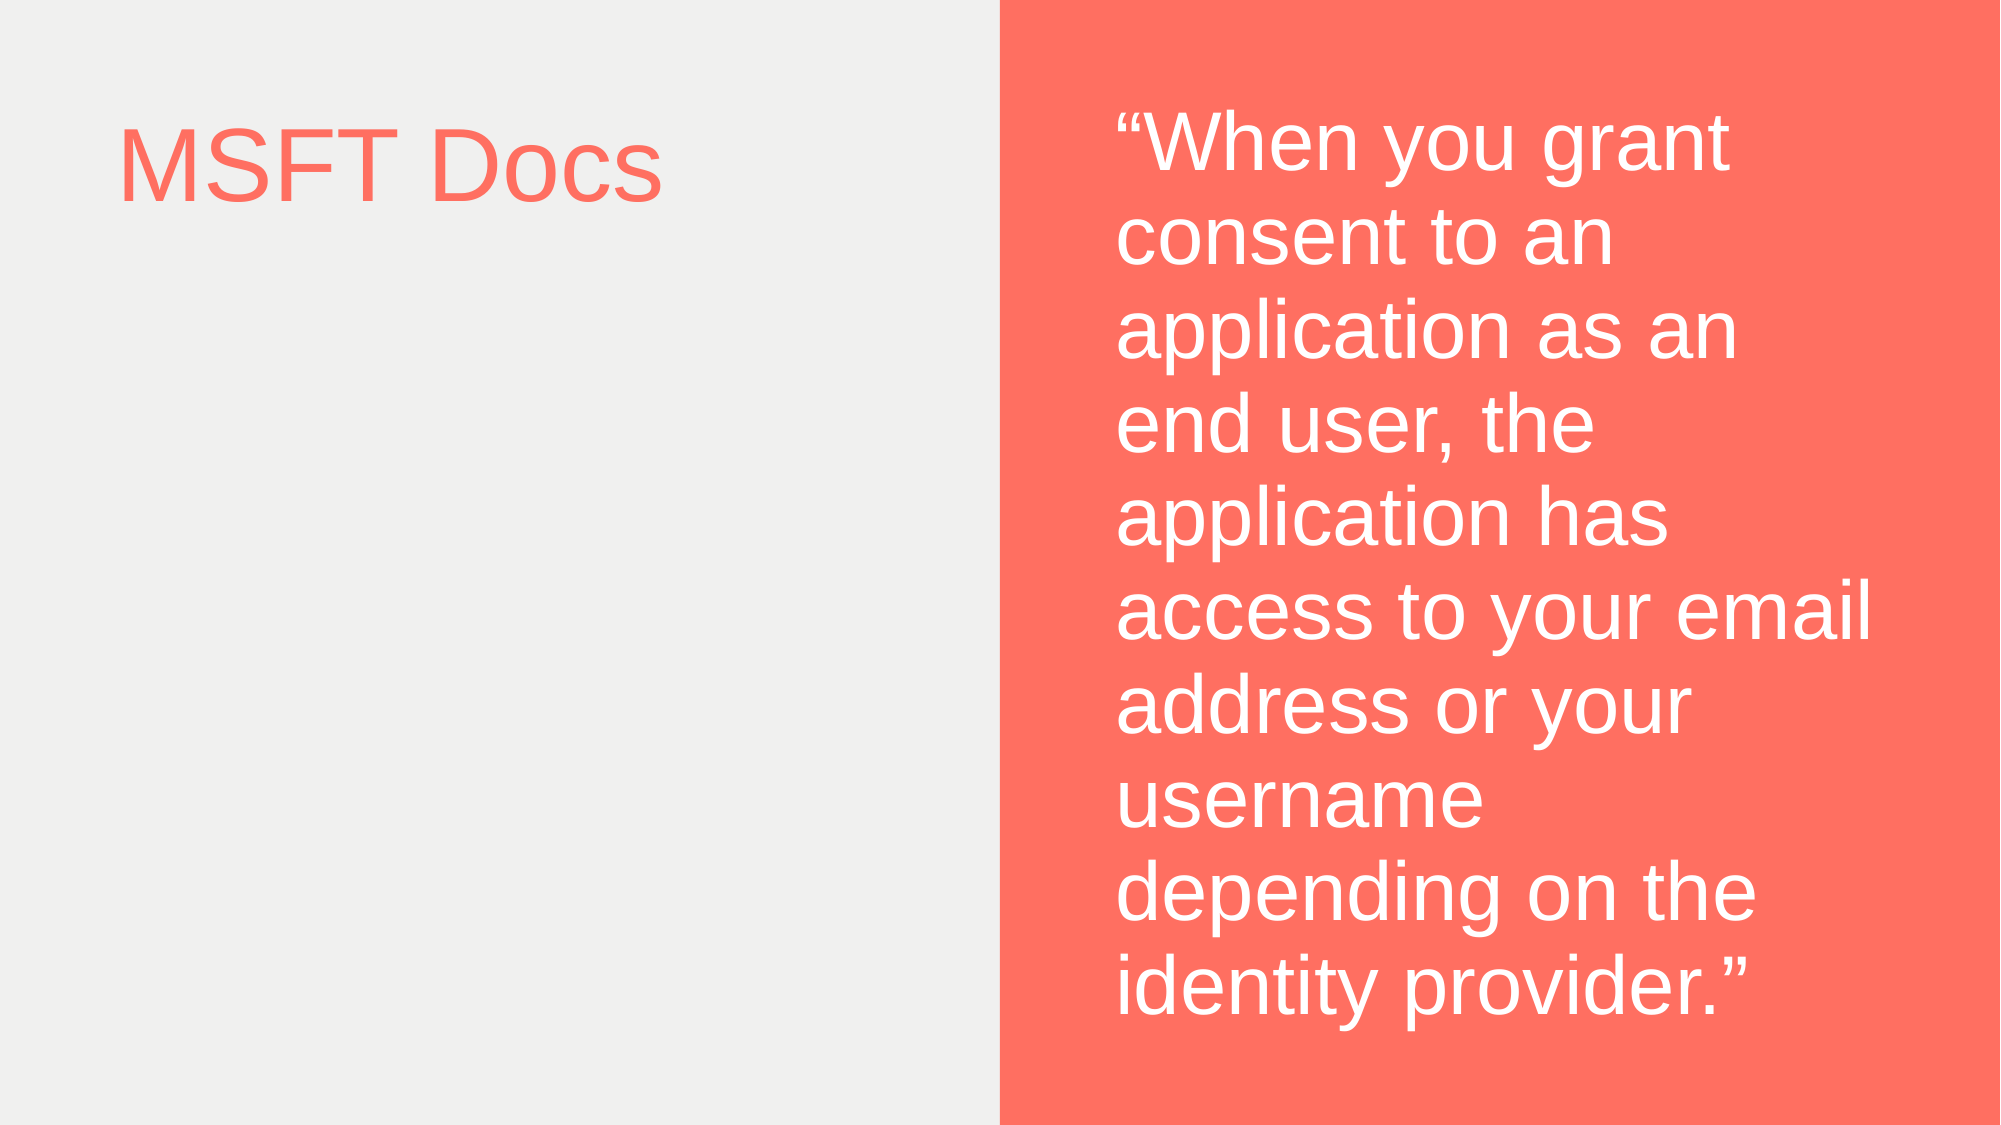

# MSFT Docs

“When you grant consent to an application as an end user, the application has access to your email address or your username depending on the identity provider.”